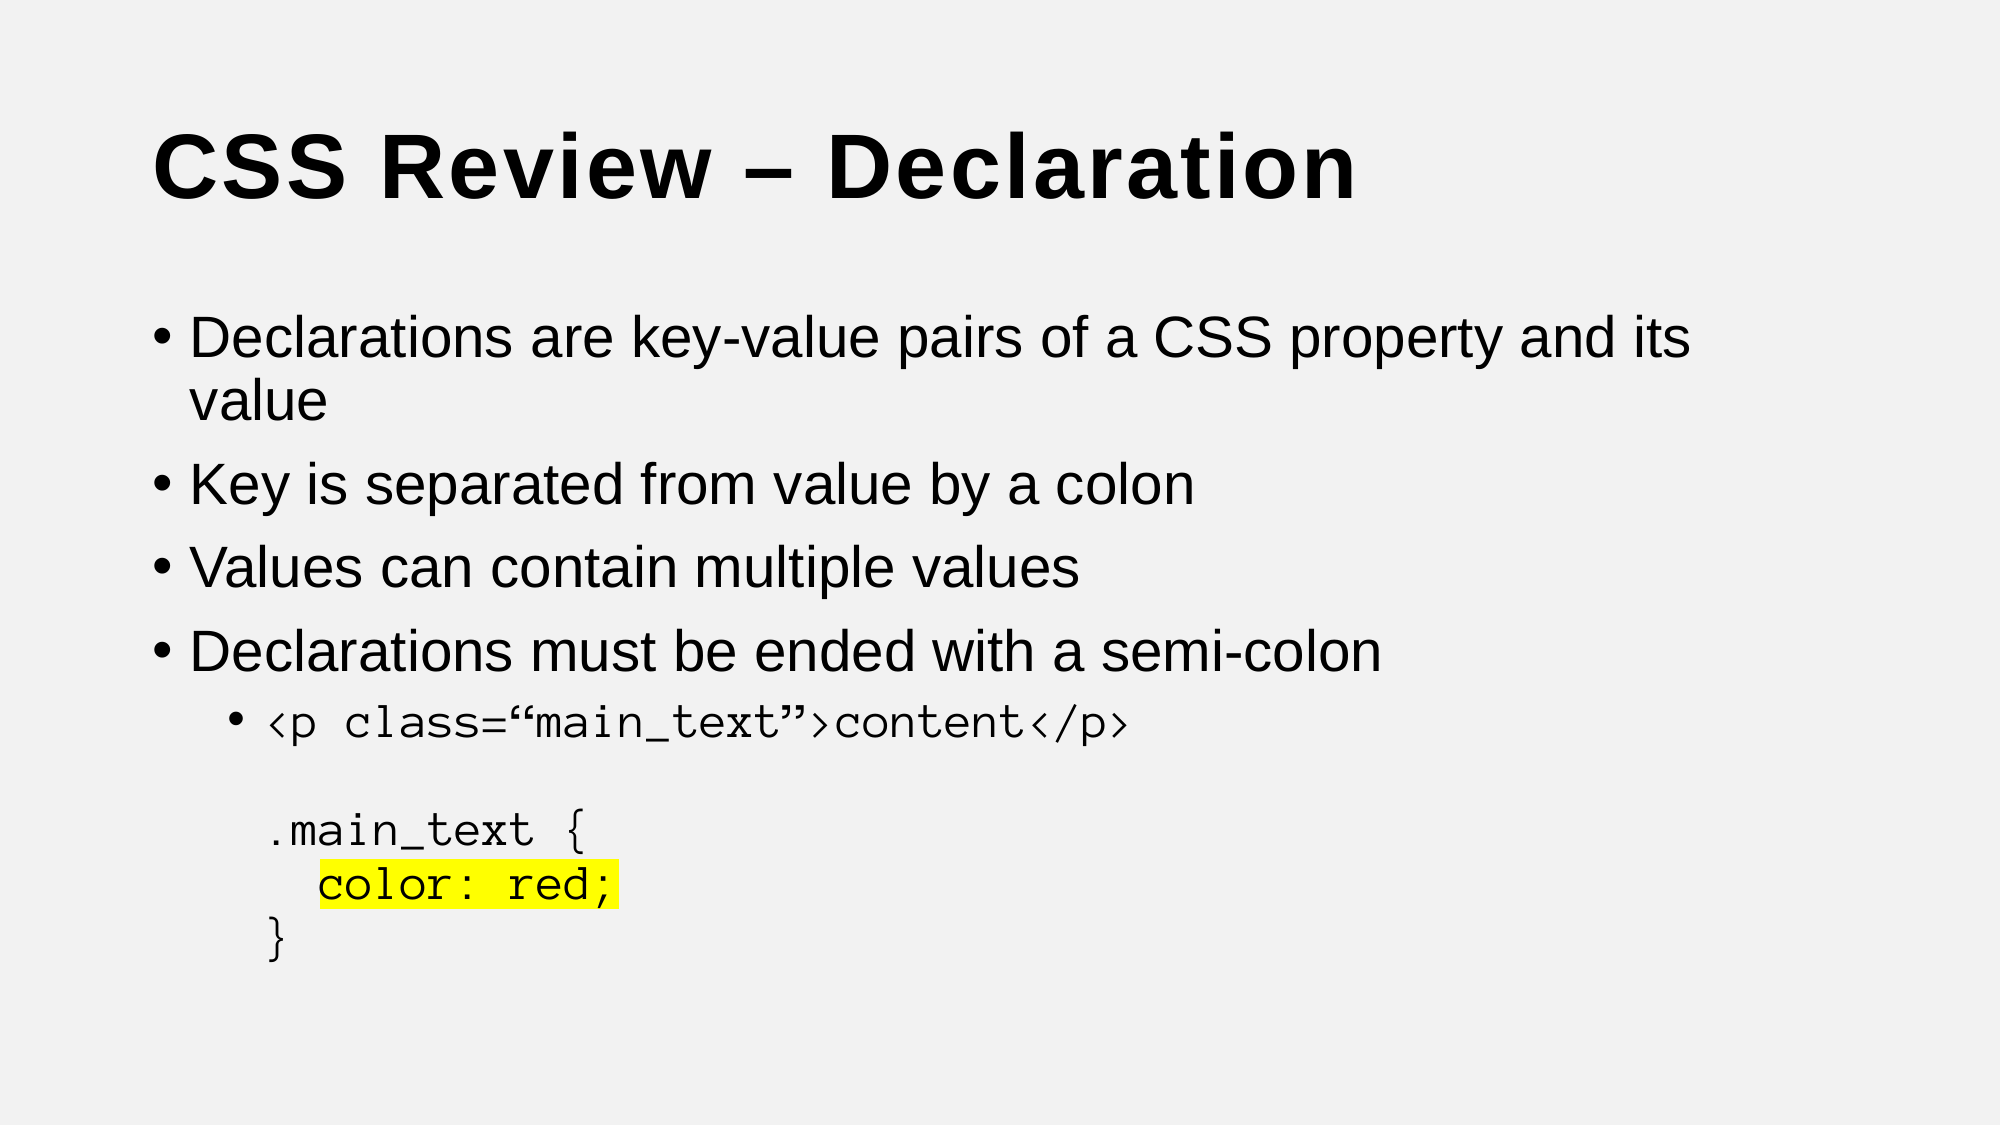

# CSS Review – Declaration
Declarations are key-value pairs of a CSS property and its value
Key is separated from value by a colon
Values can contain multiple values
Declarations must be ended with a semi-colon
<p class=“main_text”>content</p>
.main_text {
  color: red;
}